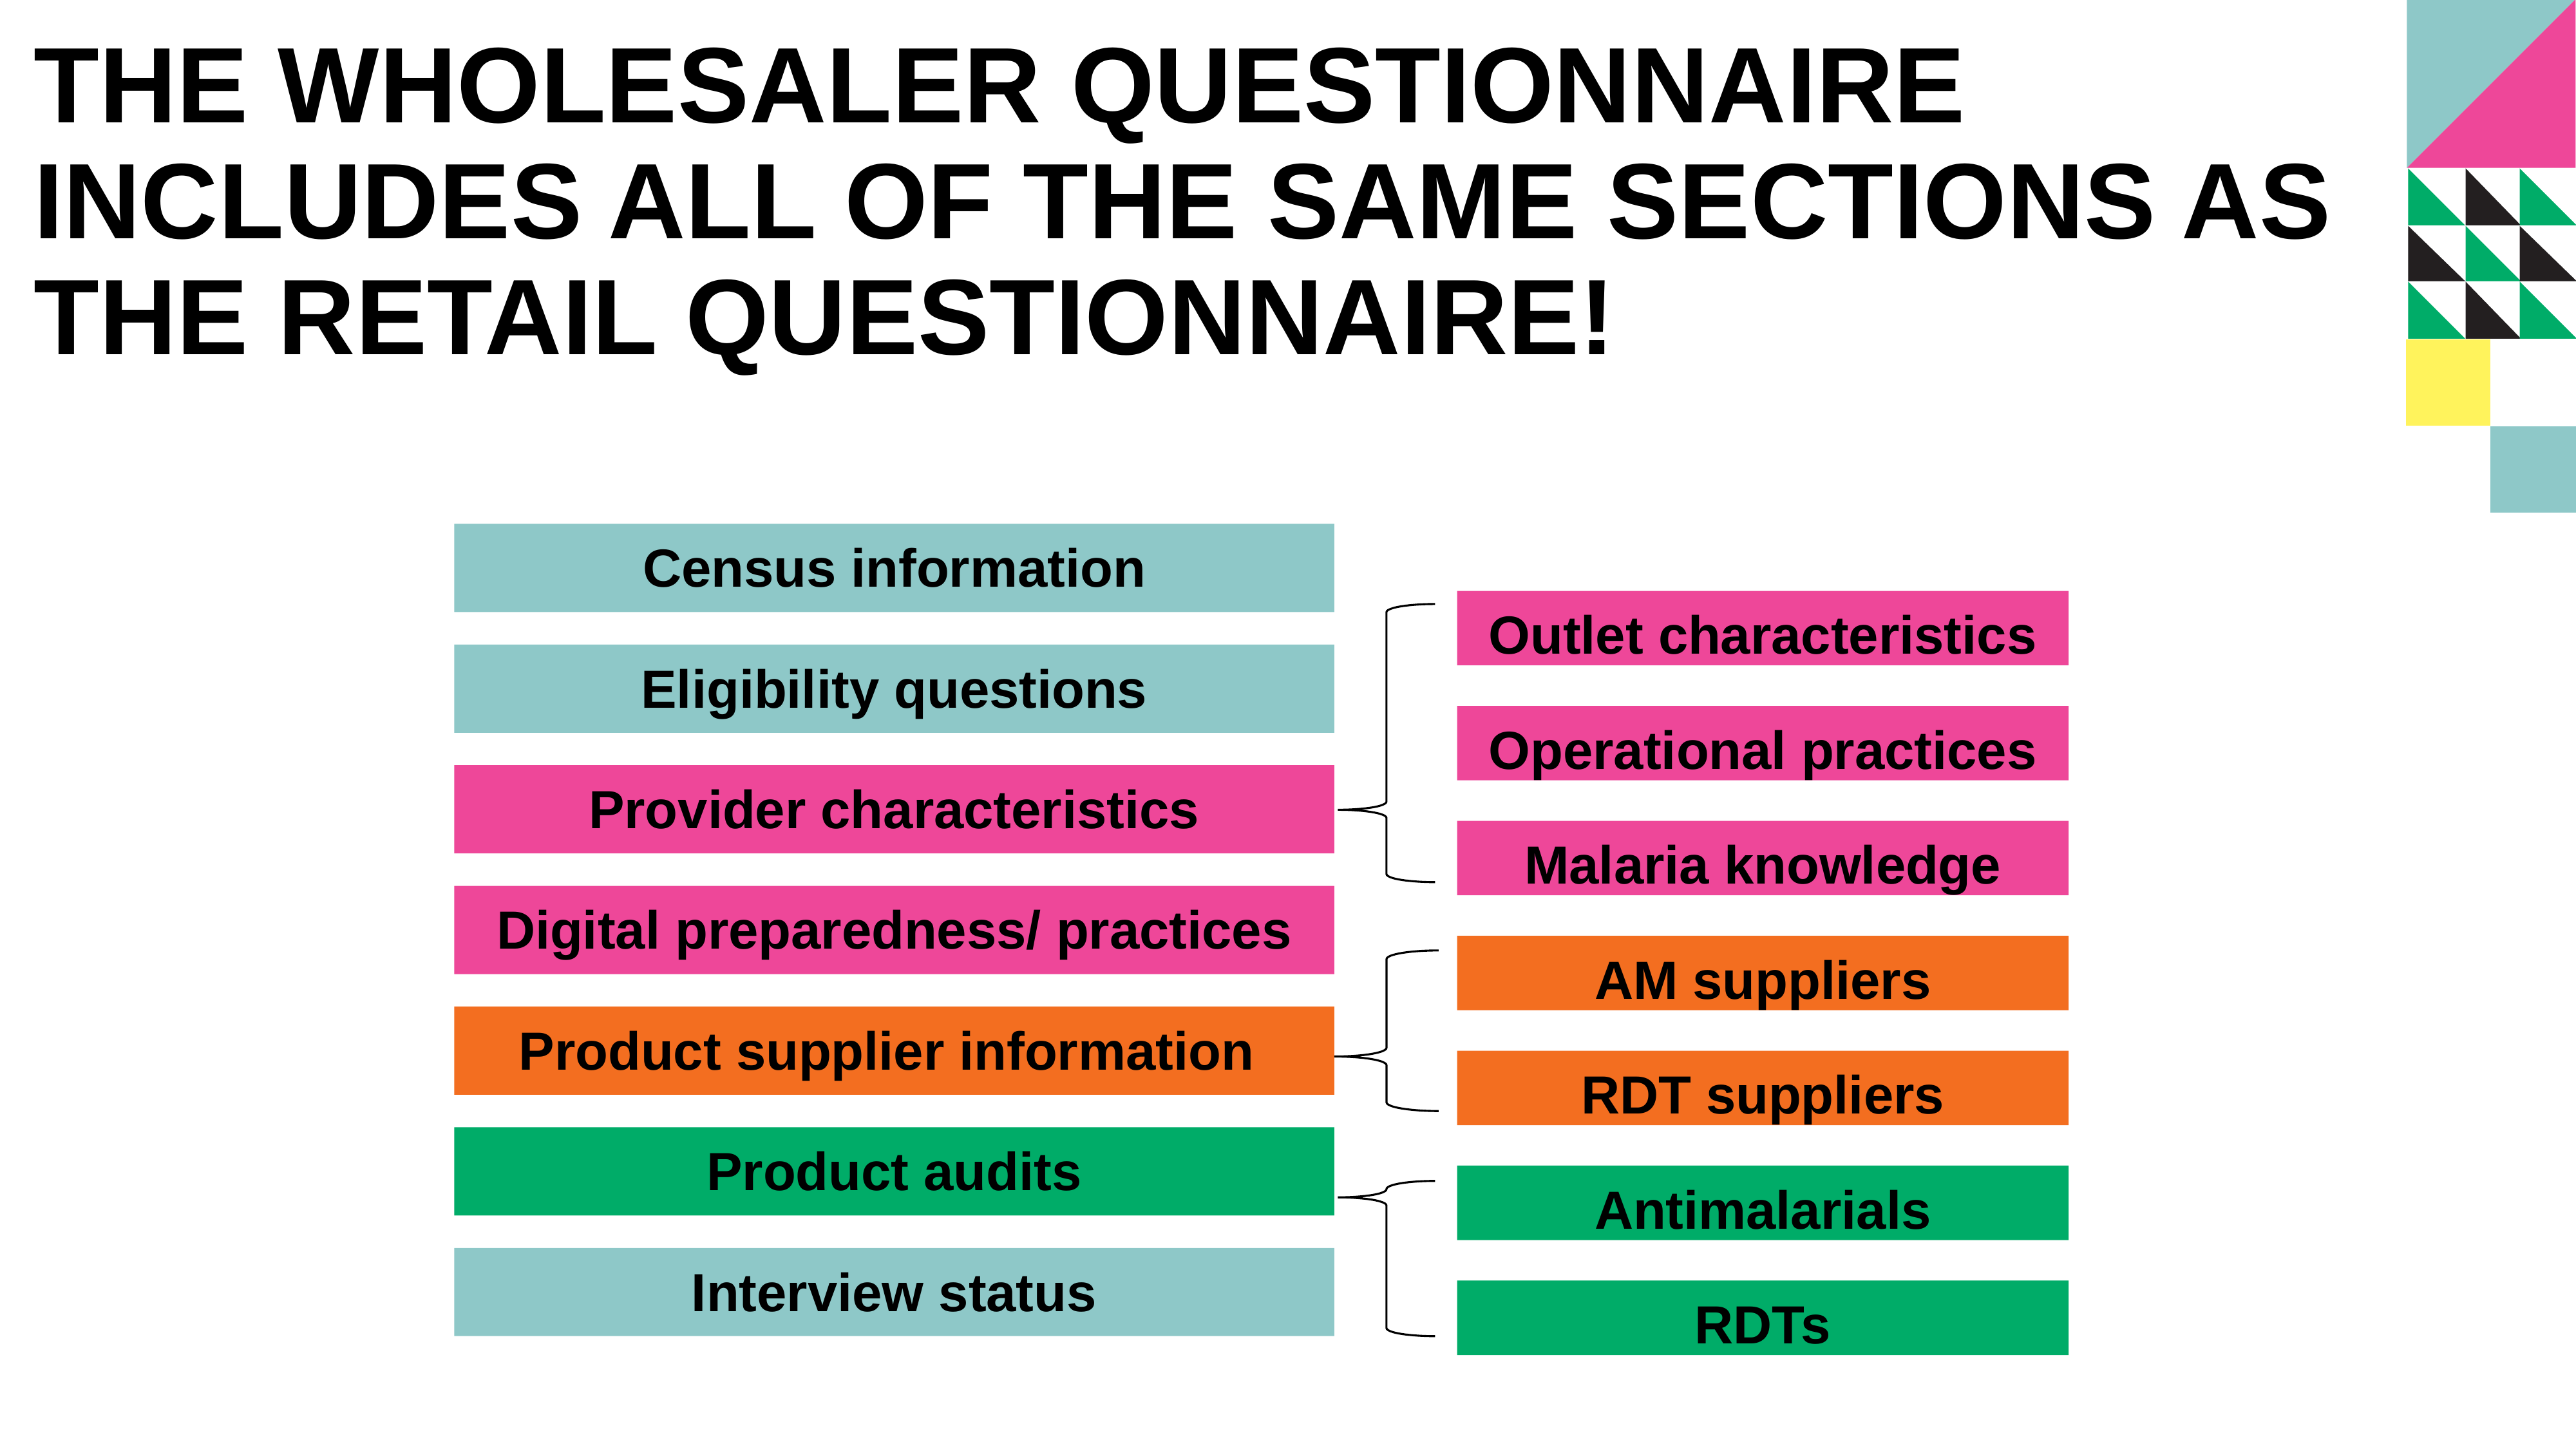

# The wholesaler questionnaire includes all of the same sections as the retail questionnaire!

Census information
Outlet characteristics

Eligibility questions
Operational practices
Provider characteristics
Malaria knowledge
Digital preparedness/ practices
AM suppliers

Product supplier information
RDT suppliers
Product audits
Antimalarials

Interview status
RDTs